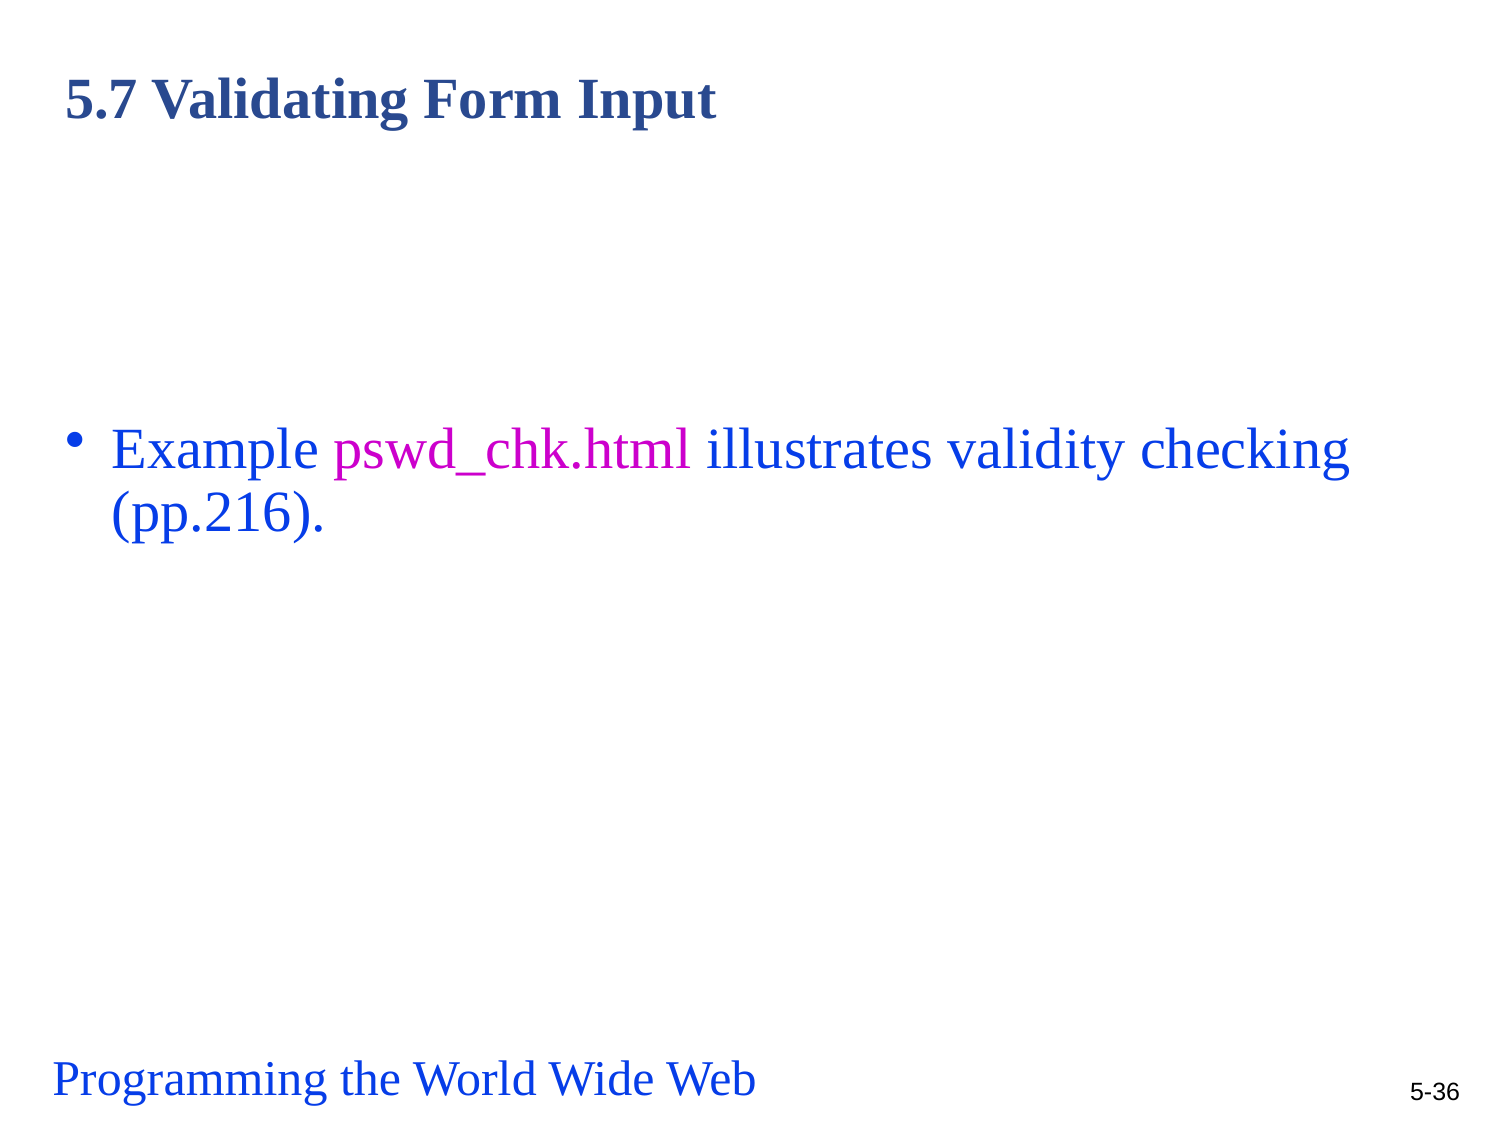

# 5.7 Validating Form Input

Example pswd_chk.html illustrates validity checking (pp.216).